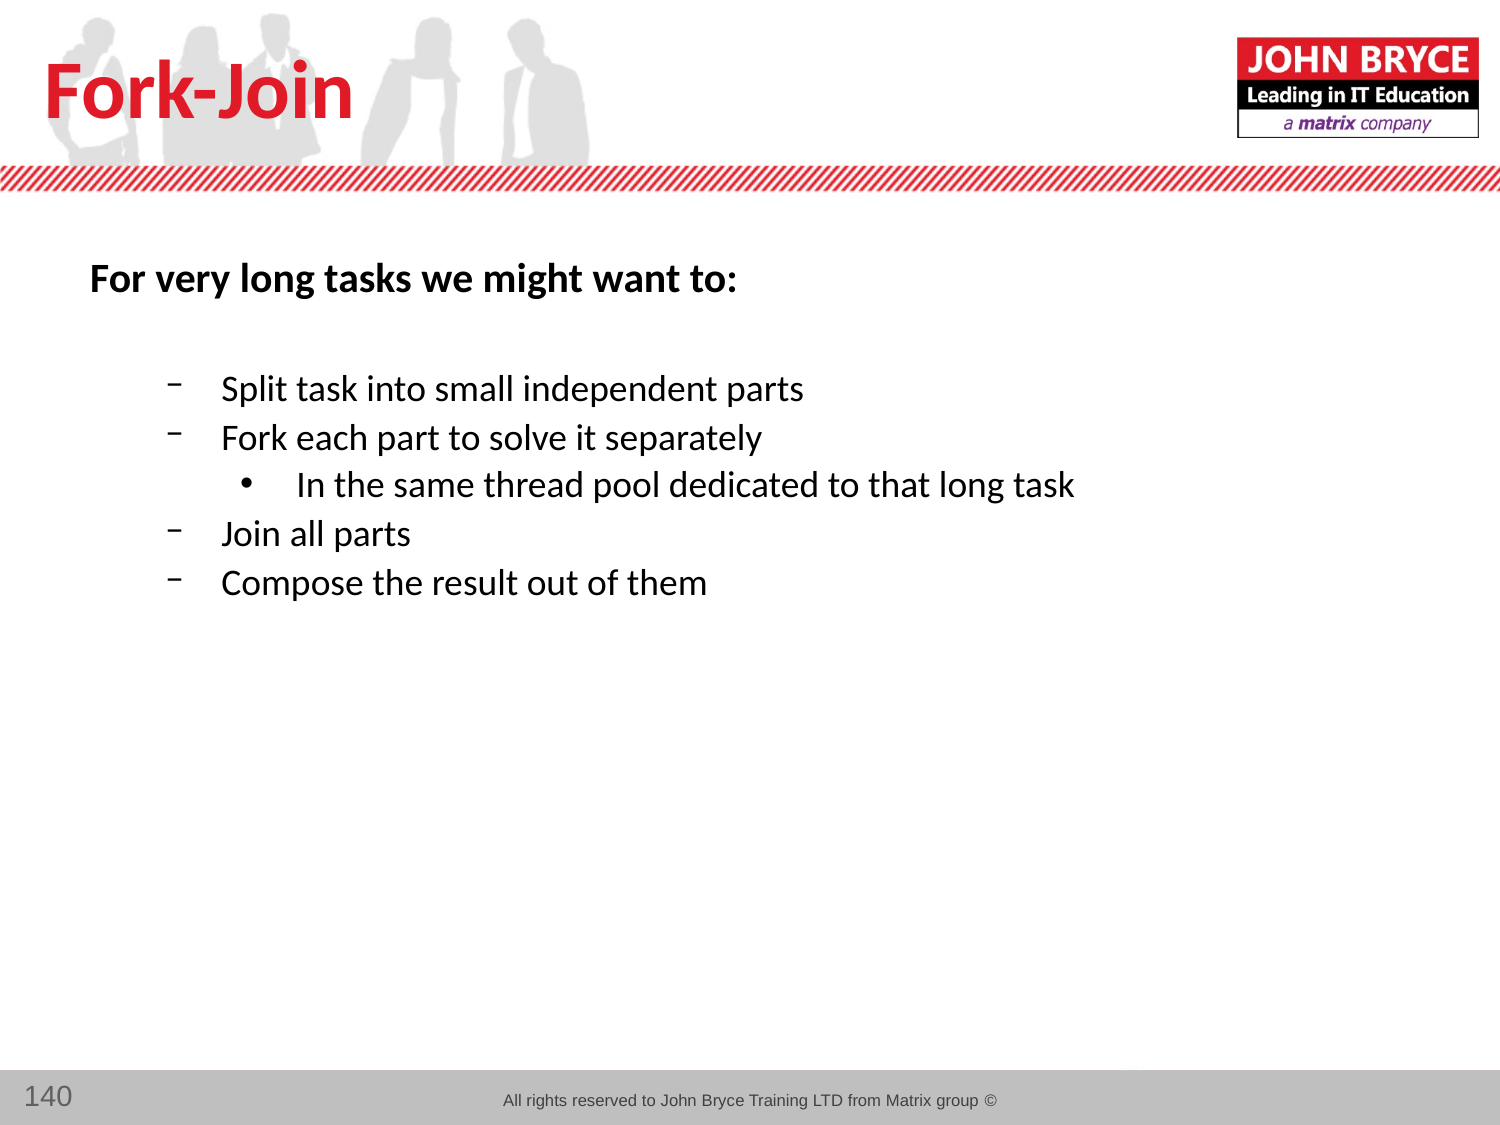

# Fork-Join
For very long tasks we might want to:

Split task into small independent parts
Fork each part to solve it separately
In the same thread pool dedicated to that long task
Join all parts
Compose the result out of them